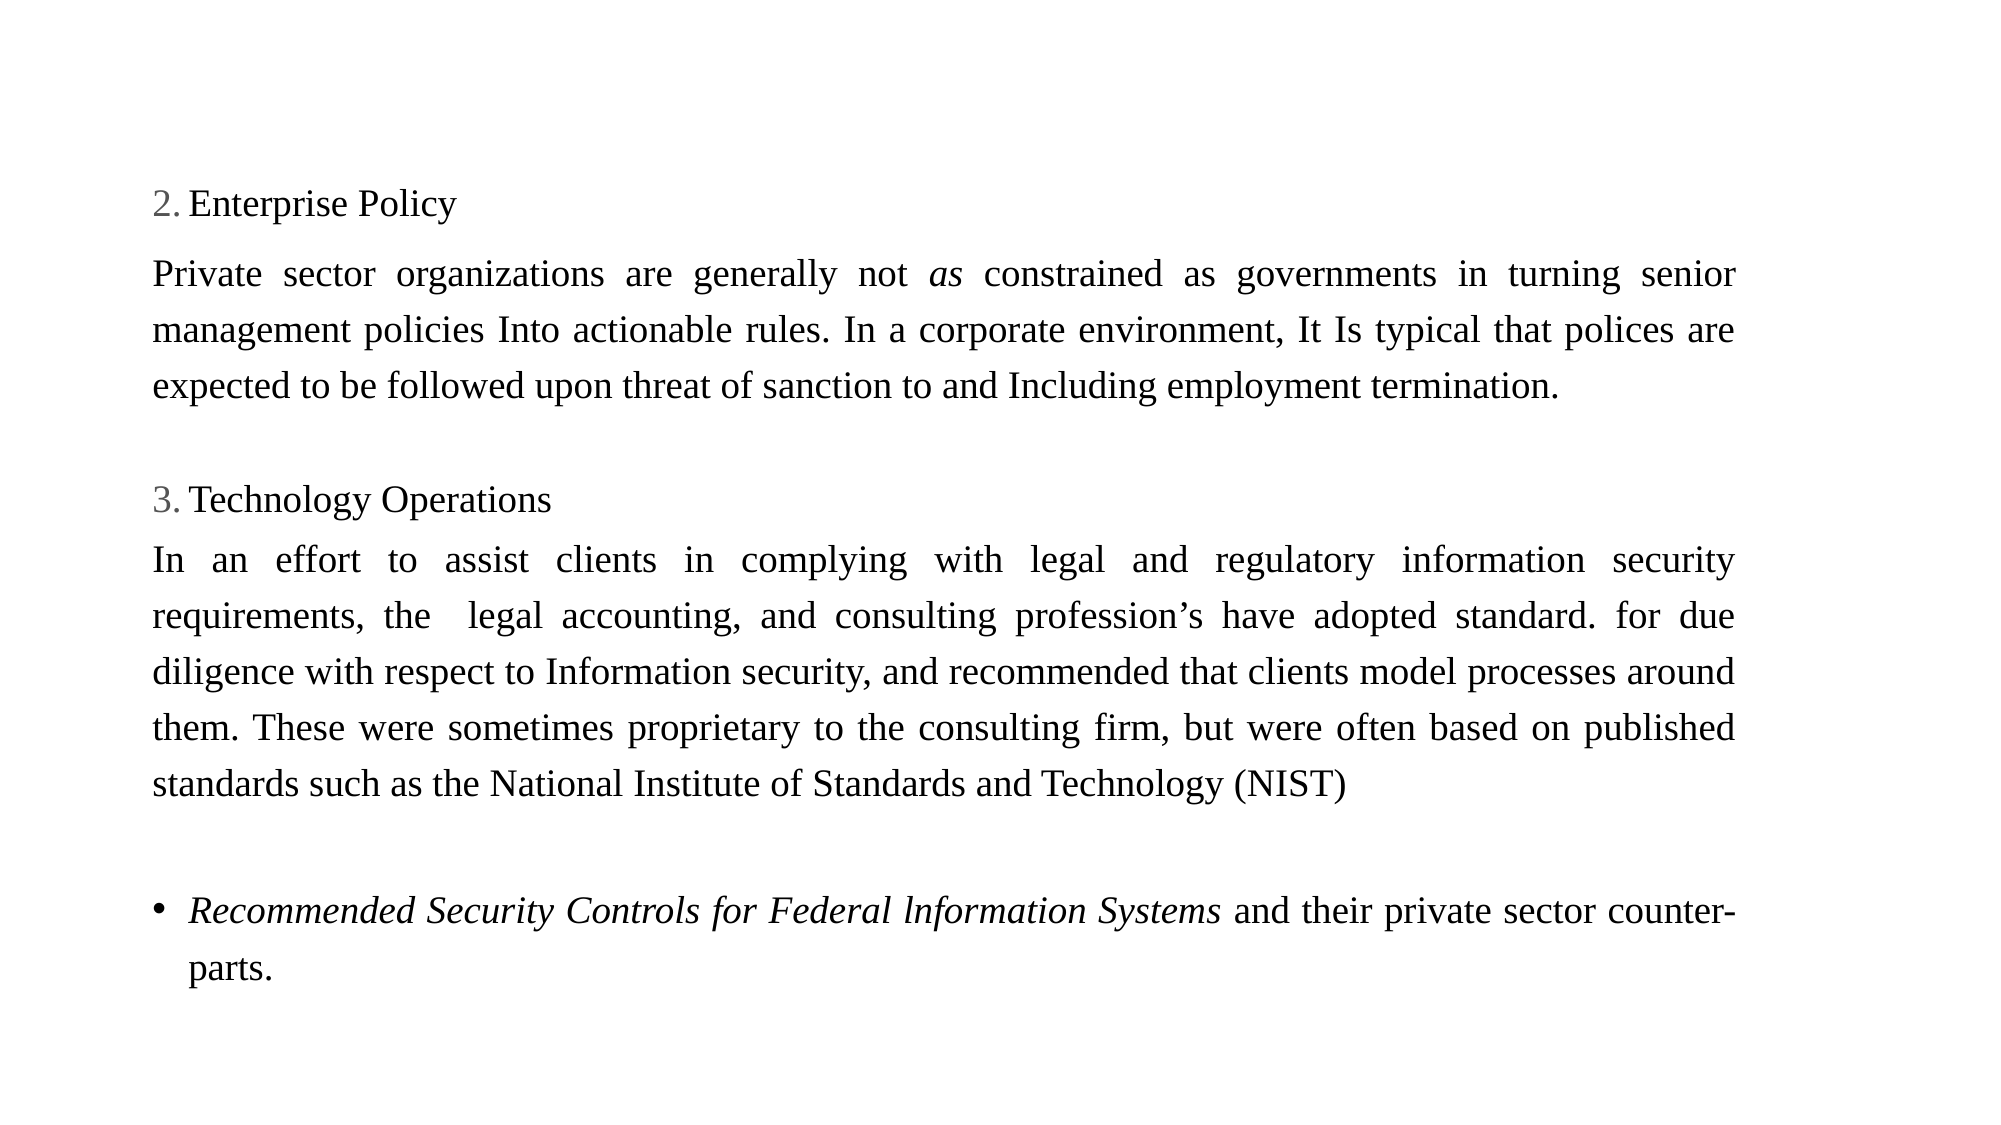

Enterprise Policy
Private sector organizations are generally not as constrained as governments in turning senior management policies Into actionable rules. In a corporate environment, It Is typical that polices are expected to be followed upon threat of sanction to and Including employment termination.

Technology Operations
In an effort to assist clients in complying with legal and regulatory information security requirements, the  legal accounting, and consulting profession’s have adopted standard. for due diligence with respect to Information security, and recommended that clients model processes around them. These were sometimes proprietary to the consulting firm, but were often based on published standards such as the National Institute of Standards and Technology (NIST)

Recommended Security Controls for Federal lnformation Systems and their private sector counter-parts.